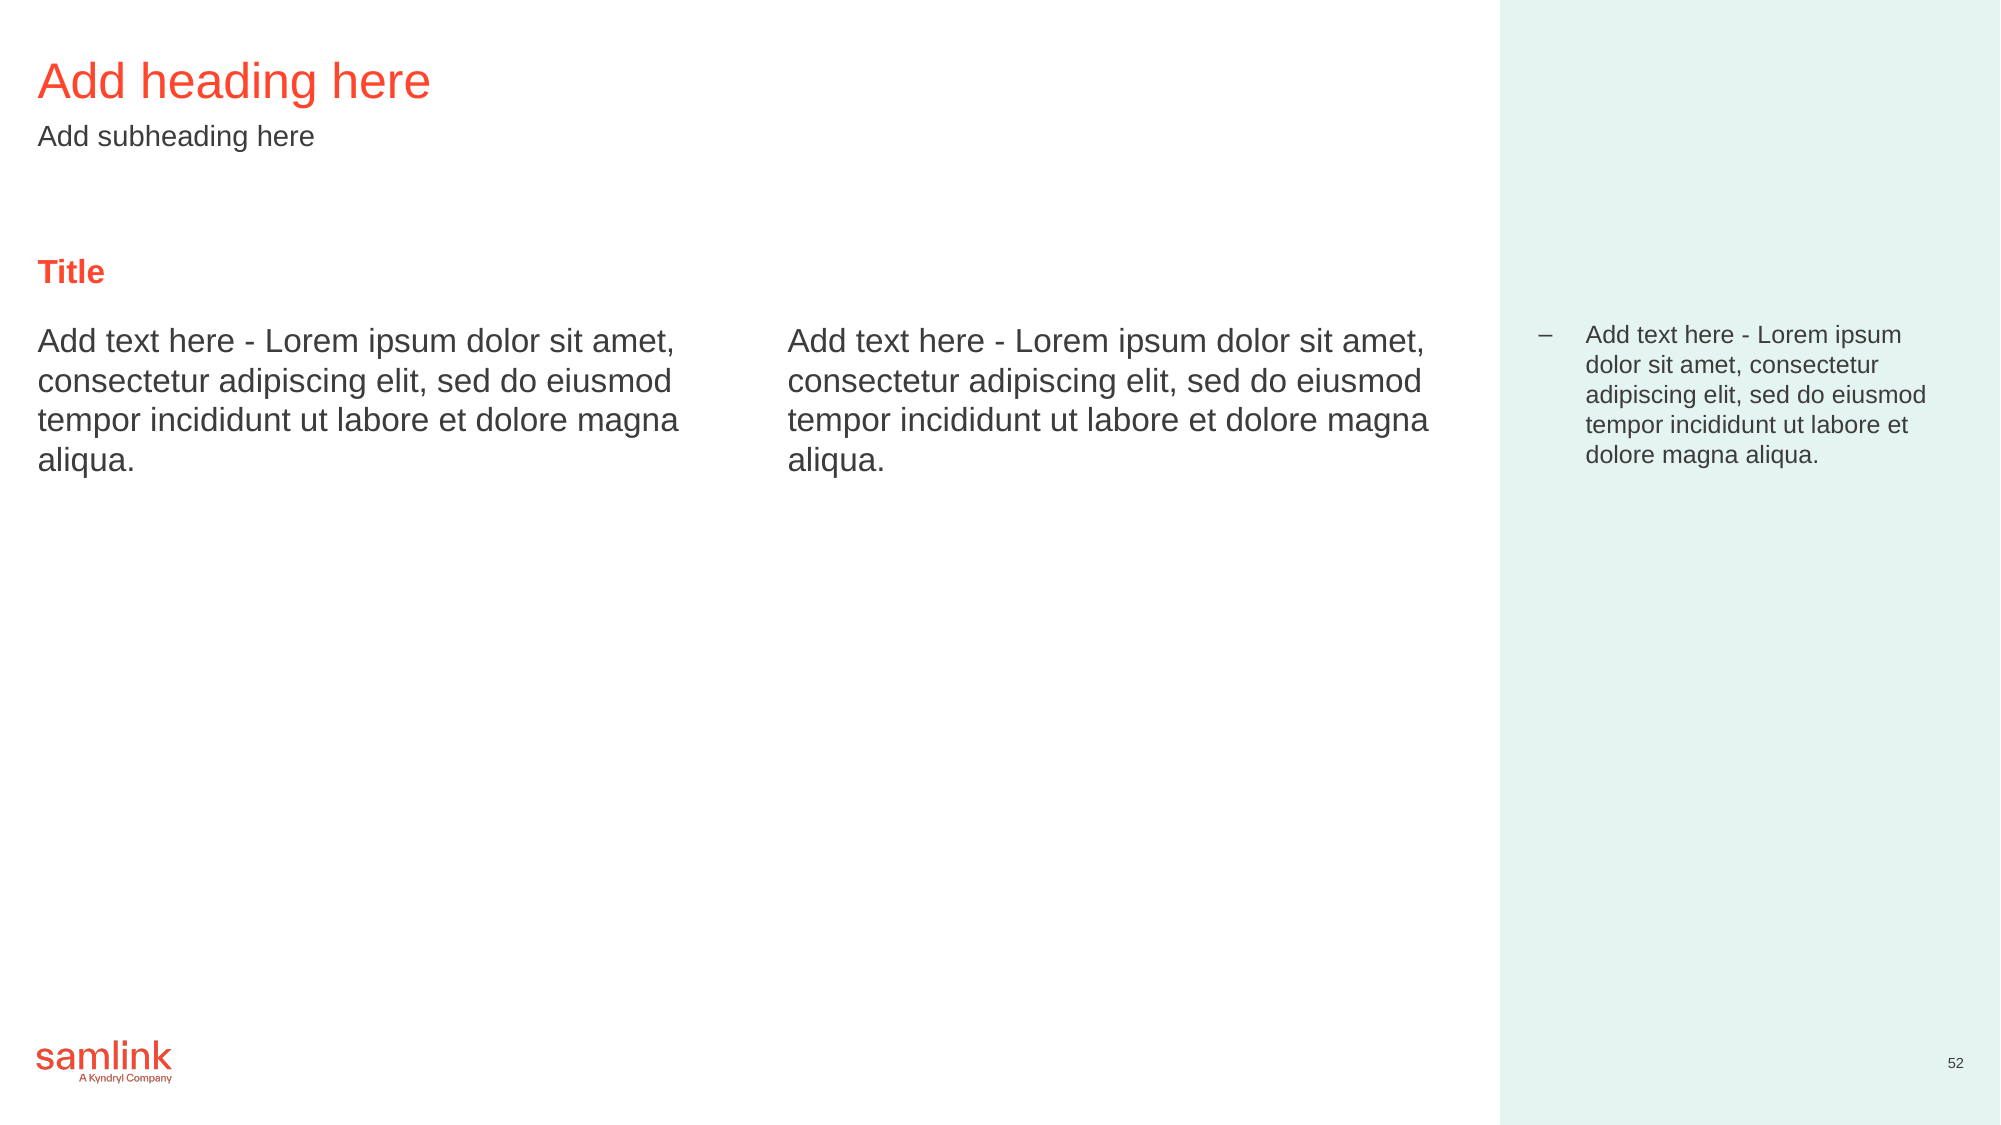

# Add heading here
Add subheading here
Title
Add text here - Lorem ipsum dolor sit amet, consectetur adipiscing elit, sed do eiusmod tempor incididunt ut labore et dolore magna aliqua.
Add text here - Lorem ipsum dolor sit amet, consectetur adipiscing elit, sed do eiusmod tempor incididunt ut labore et dolore magna aliqua.
Add text here - Lorem ipsum dolor sit amet, consectetur adipiscing elit, sed do eiusmod tempor incididunt ut labore et dolore magna aliqua.
52